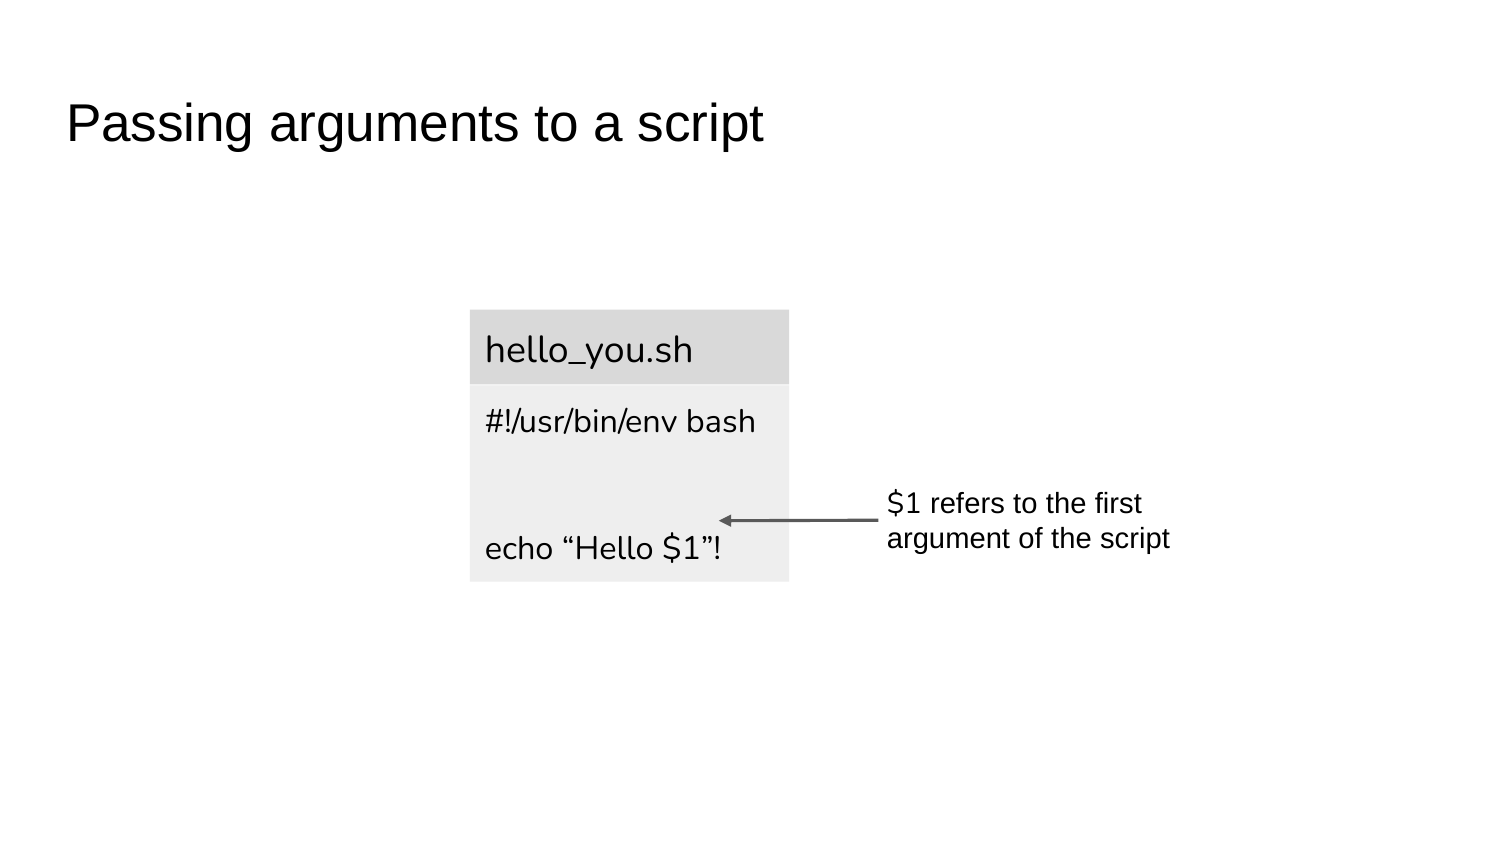

# Passing arguments to a script
hello_you.sh
#!/usr/bin/env bash

echo “Hello $1”!
$1 refers to the first argument of the script